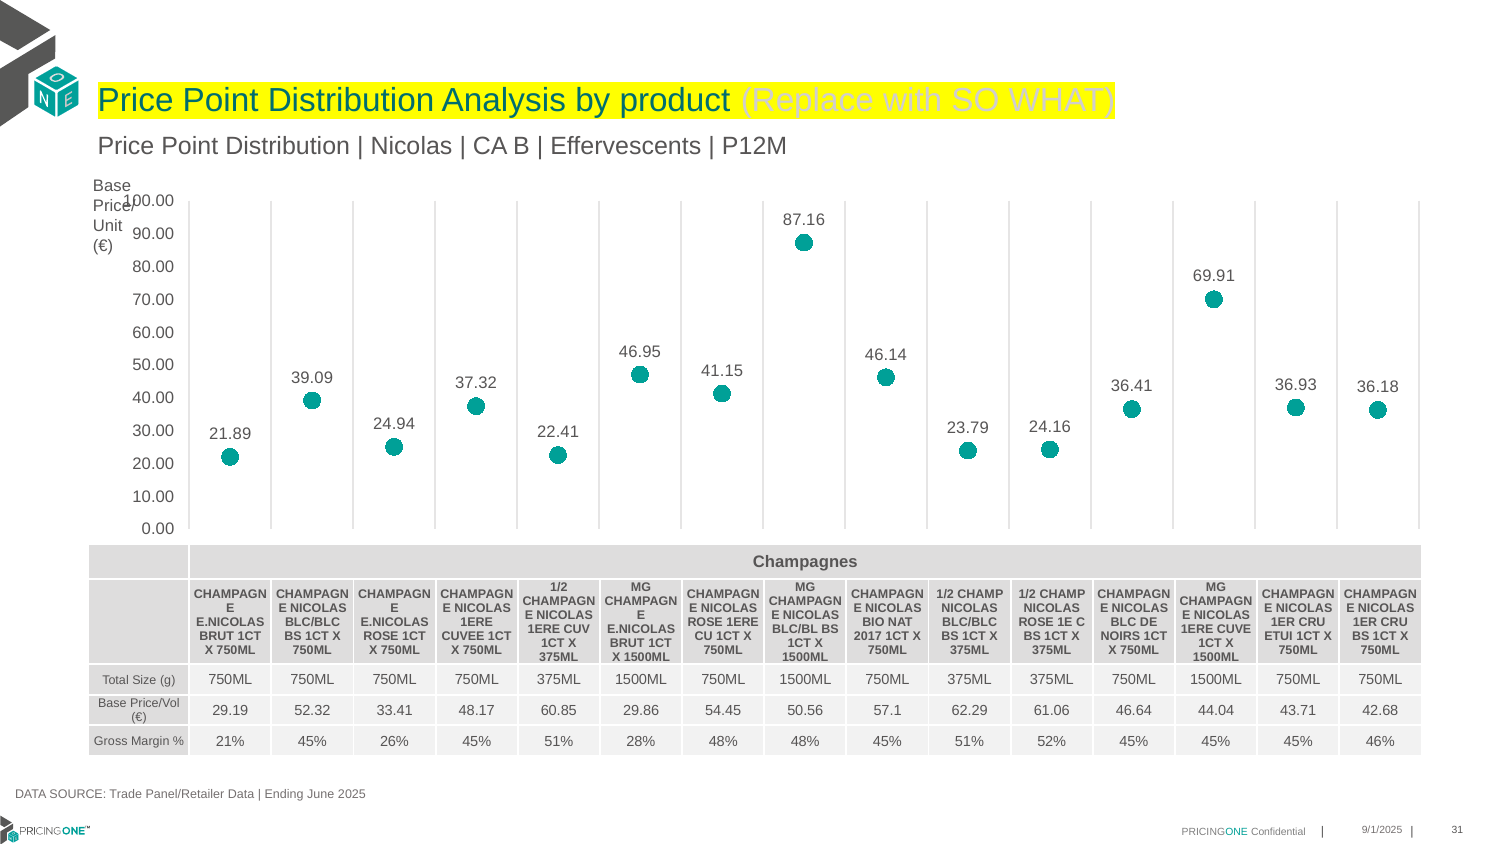

# Price Point Distribution Analysis by product (Replace with SO WHAT)
Price Point Distribution | Nicolas | CA B | Effervescents | P12M
Base Price/Unit (€)

### Chart

| Category | Base Price/Unit |
|---|---|
| CHAMPAGNE E.NICOLAS BRUT 1CT X 750ML | 21.89 |
| CHAMPAGNE NICOLAS BLC/BLC BS 1CT X 750ML | 39.09 |
| CHAMPAGNE E.NICOLAS ROSE 1CT X 750ML | 24.94 |
| CHAMPAGNE NICOLAS 1ERE CUVEE 1CT X 750ML | 37.32 |
| 1/2 CHAMPAGNE NICOLAS 1ERE CUV 1CT X 375ML | 22.41 |
| MG CHAMPAGNE E.NICOLAS BRUT 1CT X 1500ML | 46.95 |
| CHAMPAGNE NICOLAS ROSE 1ERE CU 1CT X 750ML | 41.15 |
| MG CHAMPAGNE NICOLAS BLC/BL BS 1CT X 1500ML | 87.16 |
| CHAMPAGNE NICOLAS BIO NAT 2017 1CT X 750ML | 46.14 |
| 1/2 CHAMP NICOLAS BLC/BLC BS 1CT X 375ML | 23.79 |
| 1/2 CHAMP NICOLAS ROSE 1E C BS 1CT X 375ML | 24.16 |
| CHAMPAGNE NICOLAS BLC DE NOIRS 1CT X 750ML | 36.41 |
| MG CHAMPAGNE NICOLAS 1ERE CUVE 1CT X 1500ML | 69.91 |
| CHAMPAGNE NICOLAS 1ER CRU ETUI 1CT X 750ML | 36.93 |
| CHAMPAGNE NICOLAS 1ER CRU BS 1CT X 750ML | 36.18 |
|  | Champagnes | Champagnes | Champagnes | Champagnes | Champagnes | Champagnes | Champagnes | Champagnes | Champagnes | Champagnes | Champagnes | Champagnes | Champagnes | Champagnes | Champagnes |
| --- | --- | --- | --- | --- | --- | --- | --- | --- | --- | --- | --- | --- | --- | --- | --- |
|  | CHAMPAGNE E.NICOLAS BRUT 1CT X 750ML | CHAMPAGNE NICOLAS BLC/BLC BS 1CT X 750ML | CHAMPAGNE E.NICOLAS ROSE 1CT X 750ML | CHAMPAGNE NICOLAS 1ERE CUVEE 1CT X 750ML | 1/2 CHAMPAGNE NICOLAS 1ERE CUV 1CT X 375ML | MG CHAMPAGNE E.NICOLAS BRUT 1CT X 1500ML | CHAMPAGNE NICOLAS ROSE 1ERE CU 1CT X 750ML | MG CHAMPAGNE NICOLAS BLC/BL BS 1CT X 1500ML | CHAMPAGNE NICOLAS BIO NAT 2017 1CT X 750ML | 1/2 CHAMP NICOLAS BLC/BLC BS 1CT X 375ML | 1/2 CHAMP NICOLAS ROSE 1E C BS 1CT X 375ML | CHAMPAGNE NICOLAS BLC DE NOIRS 1CT X 750ML | MG CHAMPAGNE NICOLAS 1ERE CUVE 1CT X 1500ML | CHAMPAGNE NICOLAS 1ER CRU ETUI 1CT X 750ML | CHAMPAGNE NICOLAS 1ER CRU BS 1CT X 750ML |
| Total Size (g) | 750ML | 750ML | 750ML | 750ML | 375ML | 1500ML | 750ML | 1500ML | 750ML | 375ML | 375ML | 750ML | 1500ML | 750ML | 750ML |
| Base Price/Vol (€) | 29.19 | 52.32 | 33.41 | 48.17 | 60.85 | 29.86 | 54.45 | 50.56 | 57.1 | 62.29 | 61.06 | 46.64 | 44.04 | 43.71 | 42.68 |
| Gross Margin % | 21% | 45% | 26% | 45% | 51% | 28% | 48% | 48% | 45% | 51% | 52% | 45% | 45% | 45% | 46% |
DATA SOURCE: Trade Panel/Retailer Data | Ending June 2025
9/1/2025
31